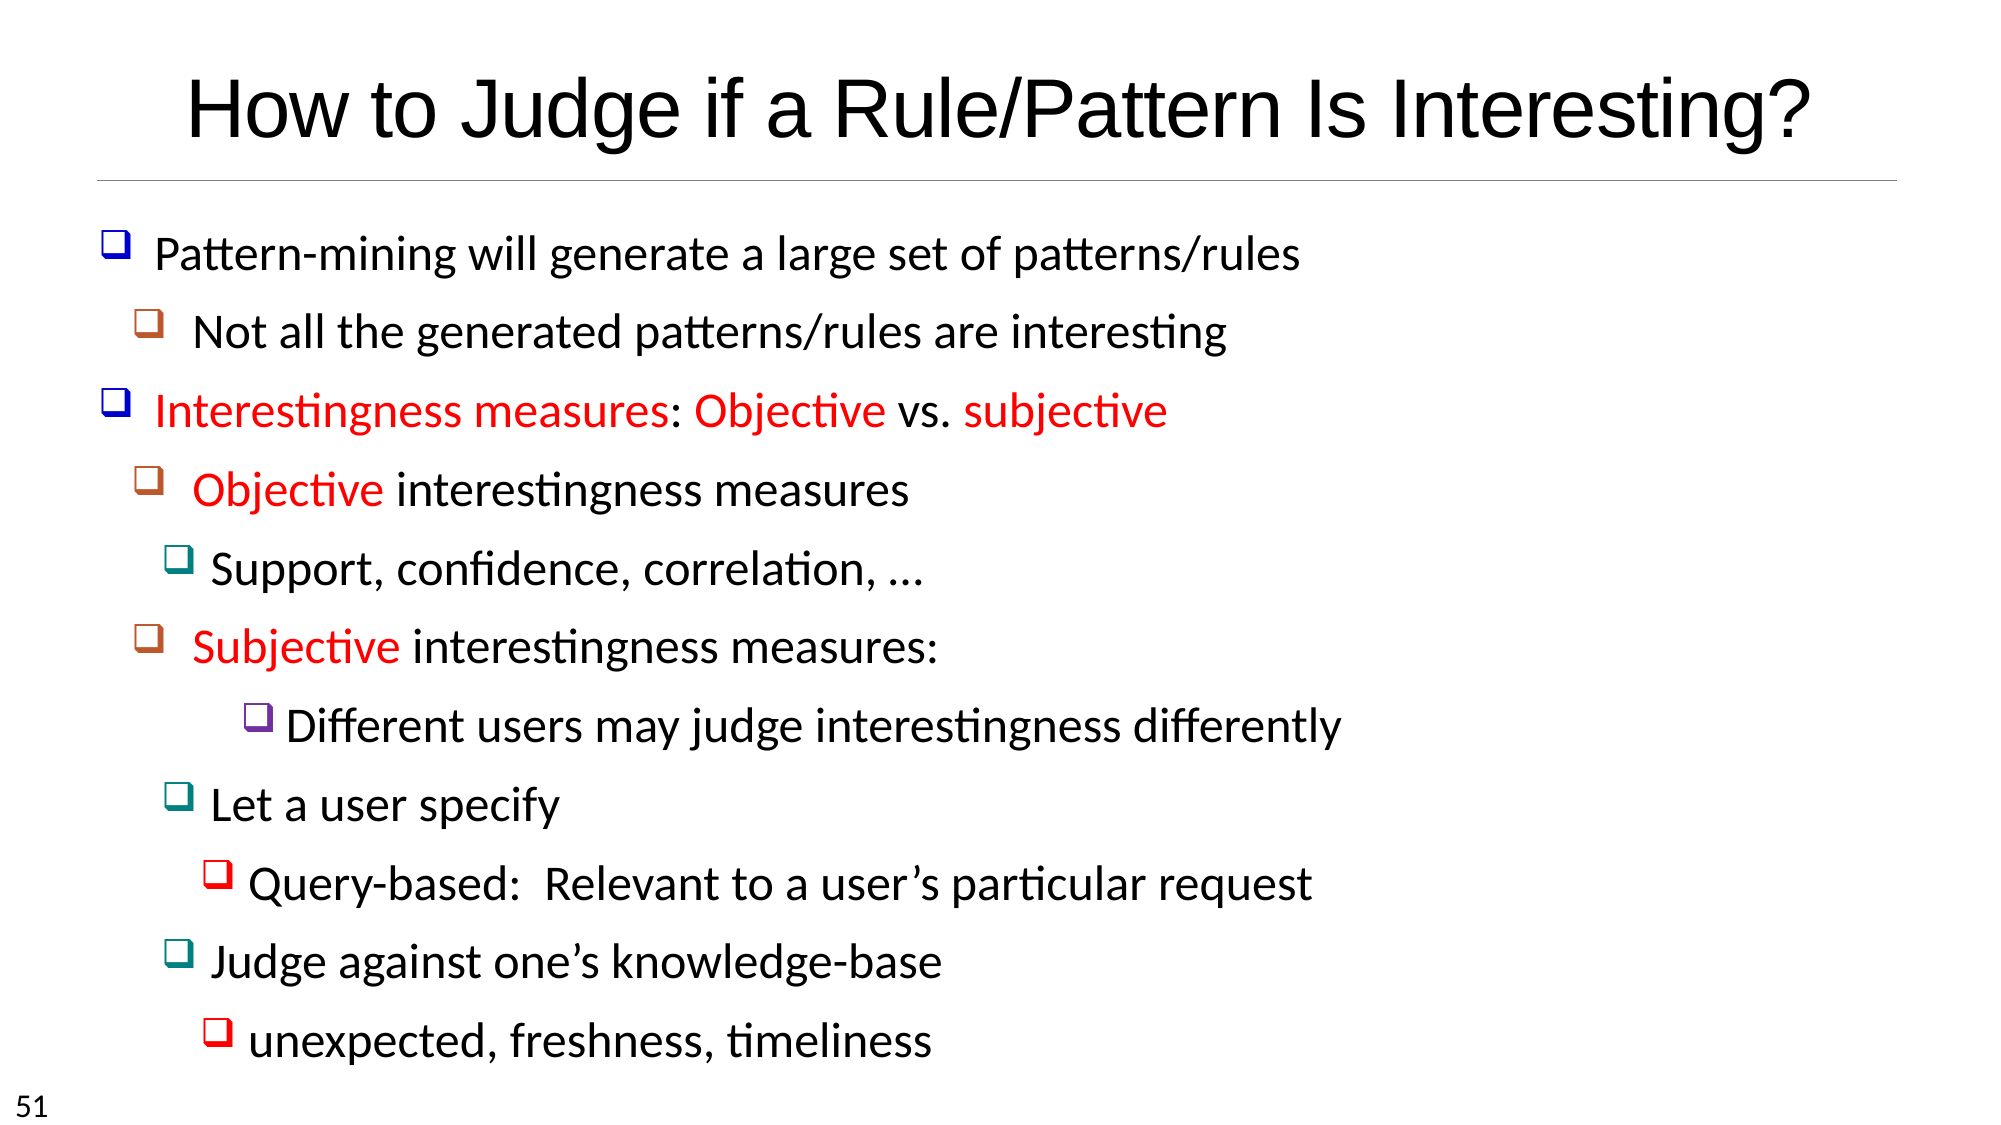

# How to Judge if a Rule/Pattern Is Interesting?
Pattern-mining will generate a large set of patterns/rules
Not all the generated patterns/rules are interesting
Interestingness measures: Objective vs. subjective
Objective interestingness measures
Support, confidence, correlation, …
Subjective interestingness measures:
Different users may judge interestingness differently
Let a user specify
Query-based:  Relevant to a user’s particular request
Judge against one’s knowledge-base
unexpected, freshness, timeliness